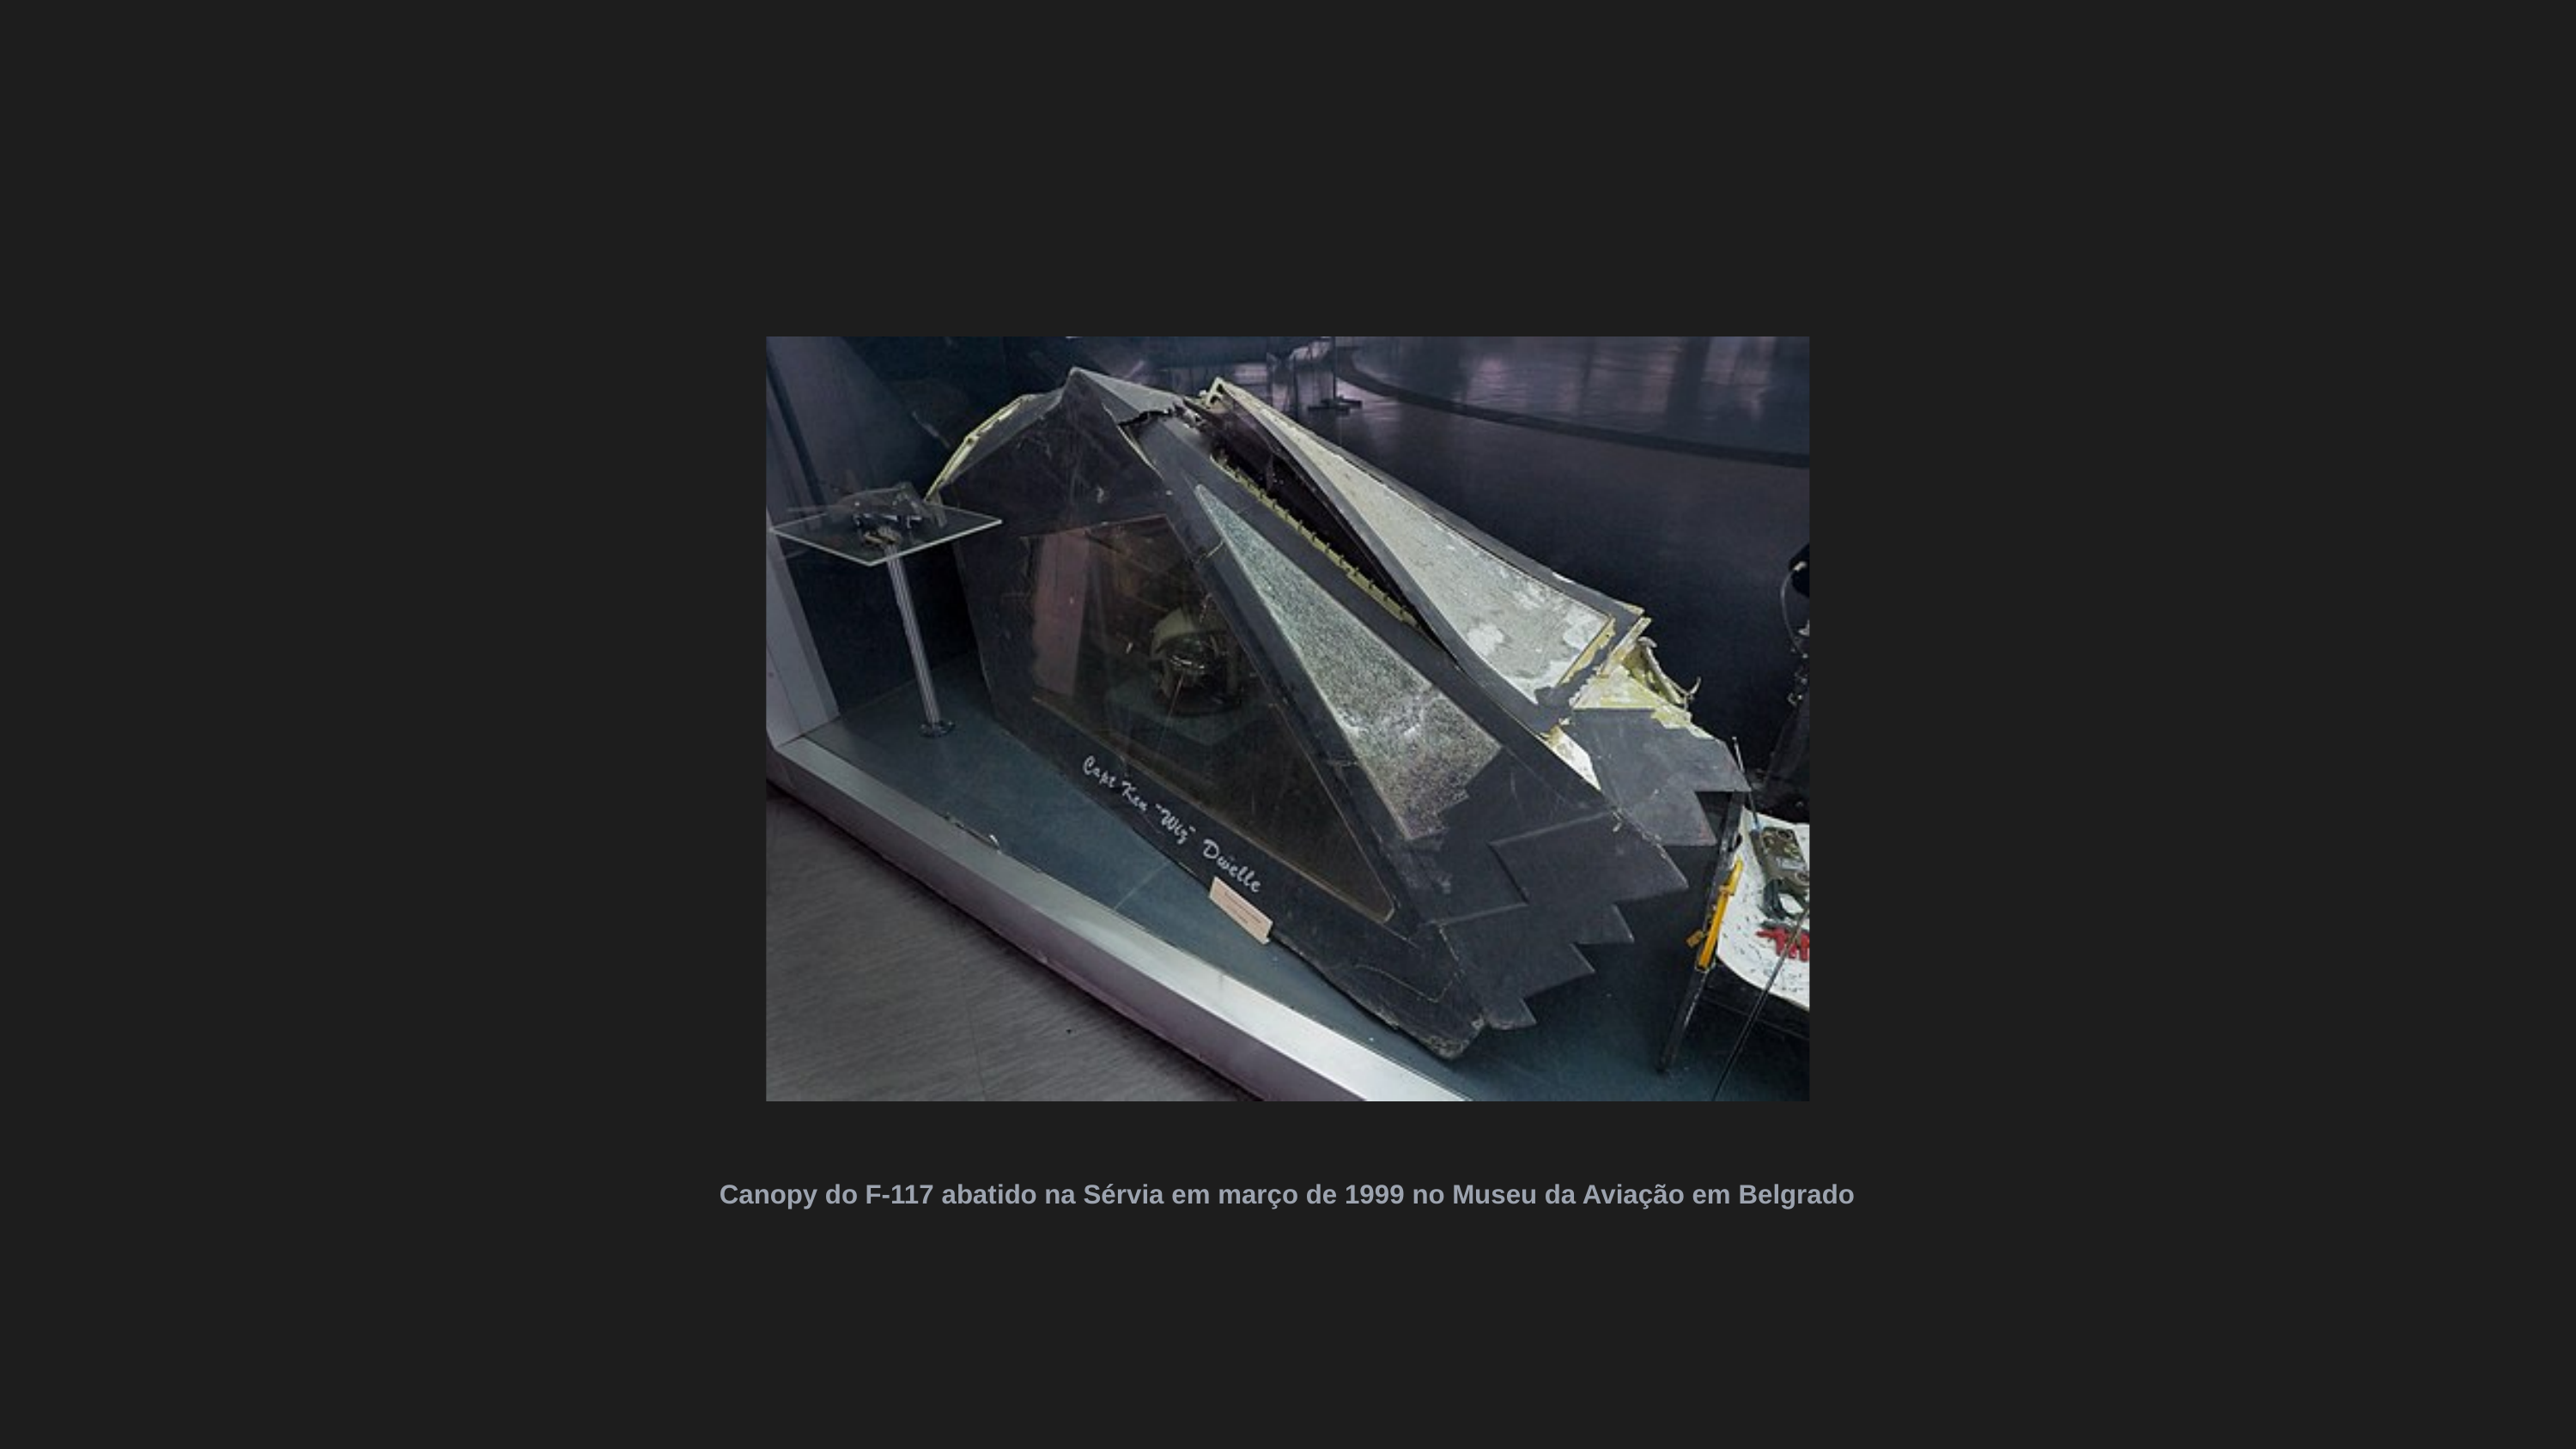

Canopy do F-117 abatido na Sérvia em março de 1999 no Museu da Aviação em Belgrado